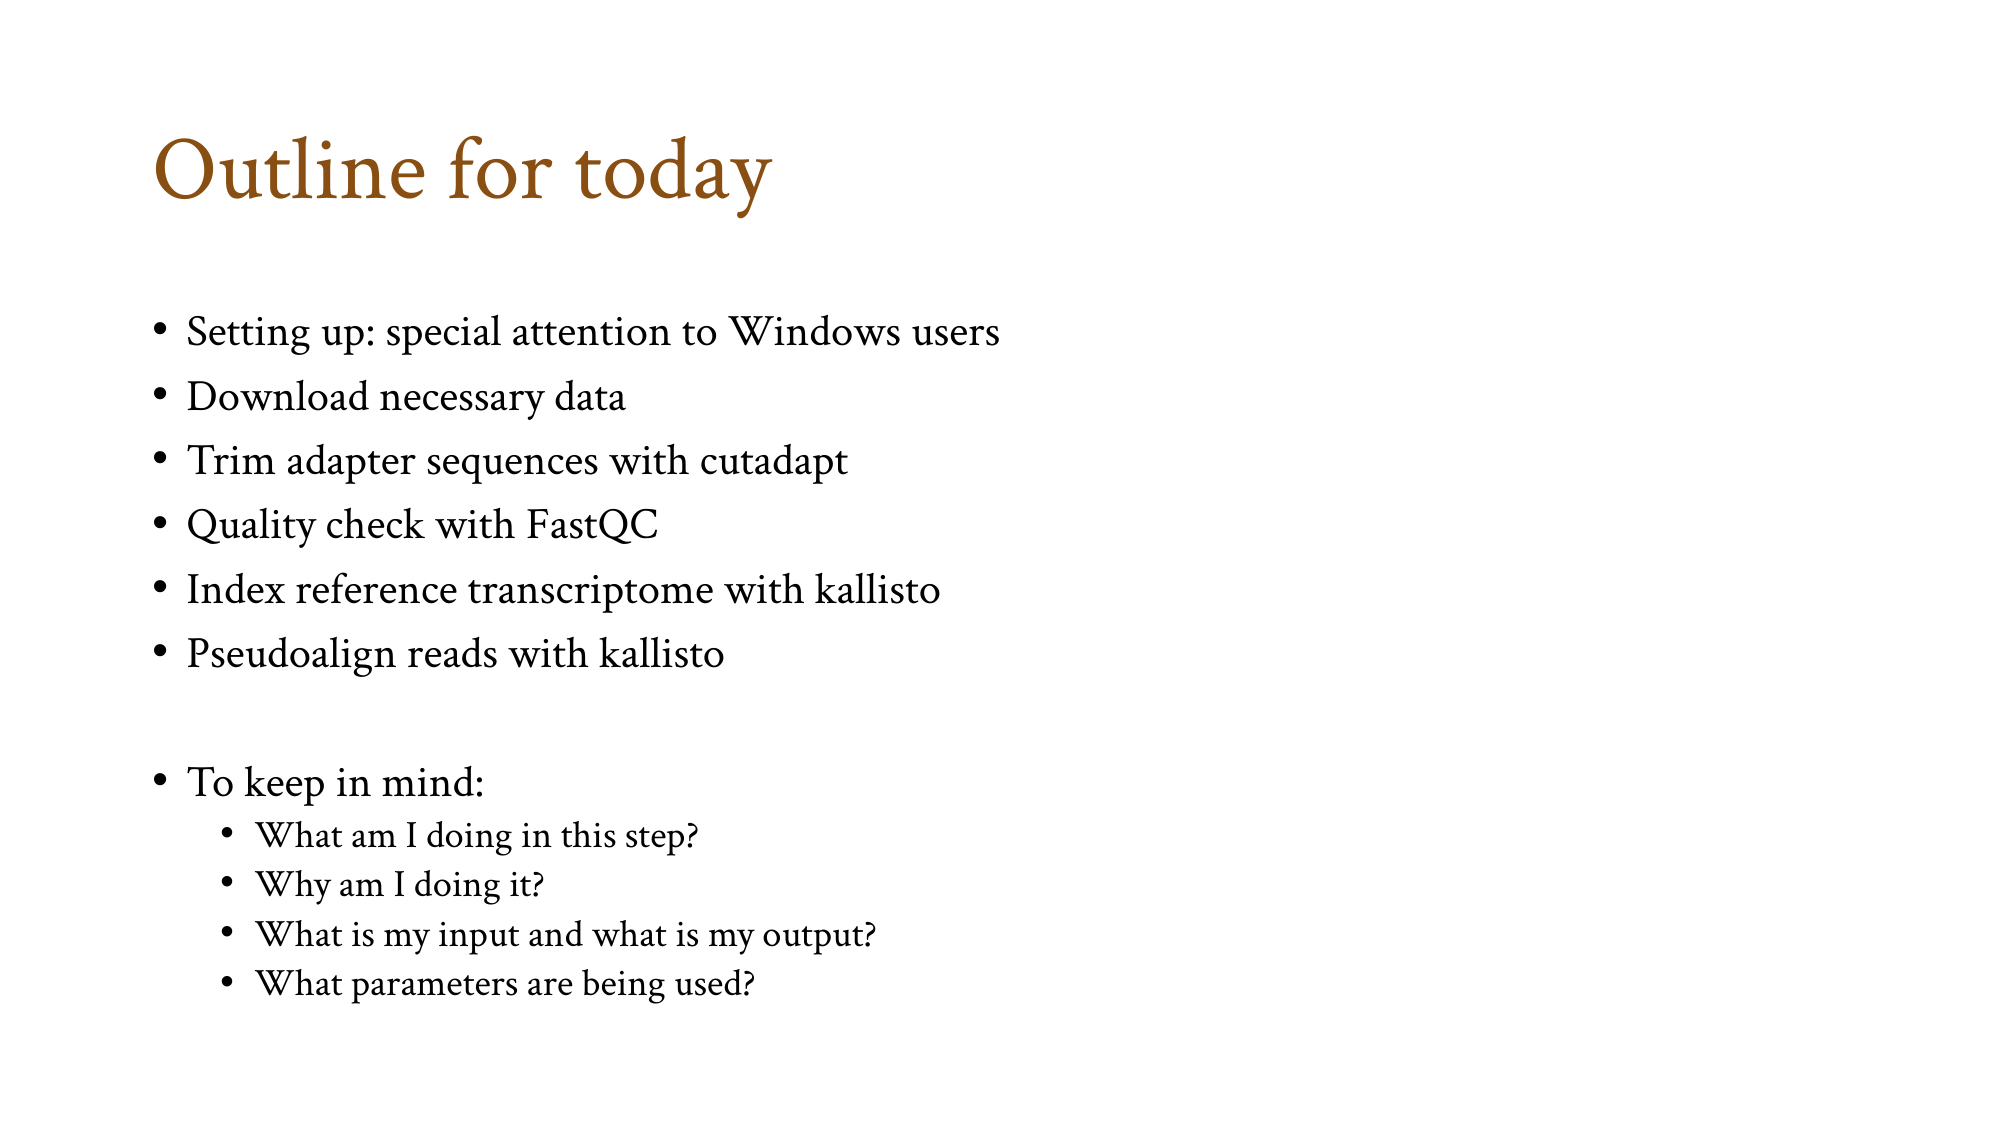

# Outline for today
Setting up: special attention to Windows users
Download necessary data
Trim adapter sequences with cutadapt
Quality check with FastQC
Index reference transcriptome with kallisto
Pseudoalign reads with kallisto

To keep in mind:
What am I doing in this step?
Why am I doing it?
What is my input and what is my output?
What parameters are being used?